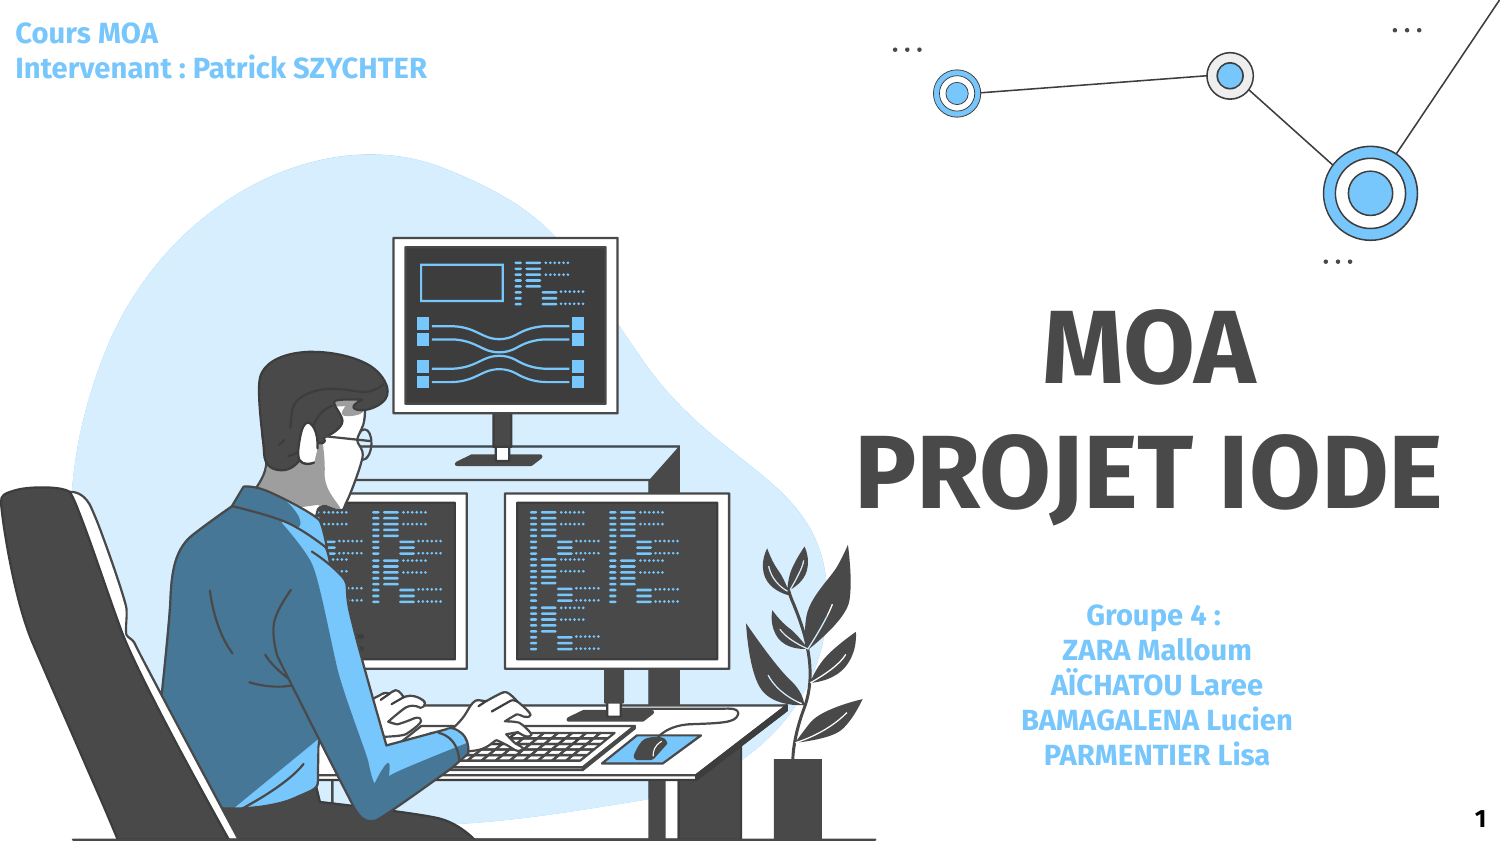

Cours MOA
Intervenant : Patrick SZYCHTER

# MOA PROJET IODE
Groupe 4 :
ZARA Malloum
AÏCHATOU Laree
BAMAGALENA Lucien
PARMENTIER Lisa

1